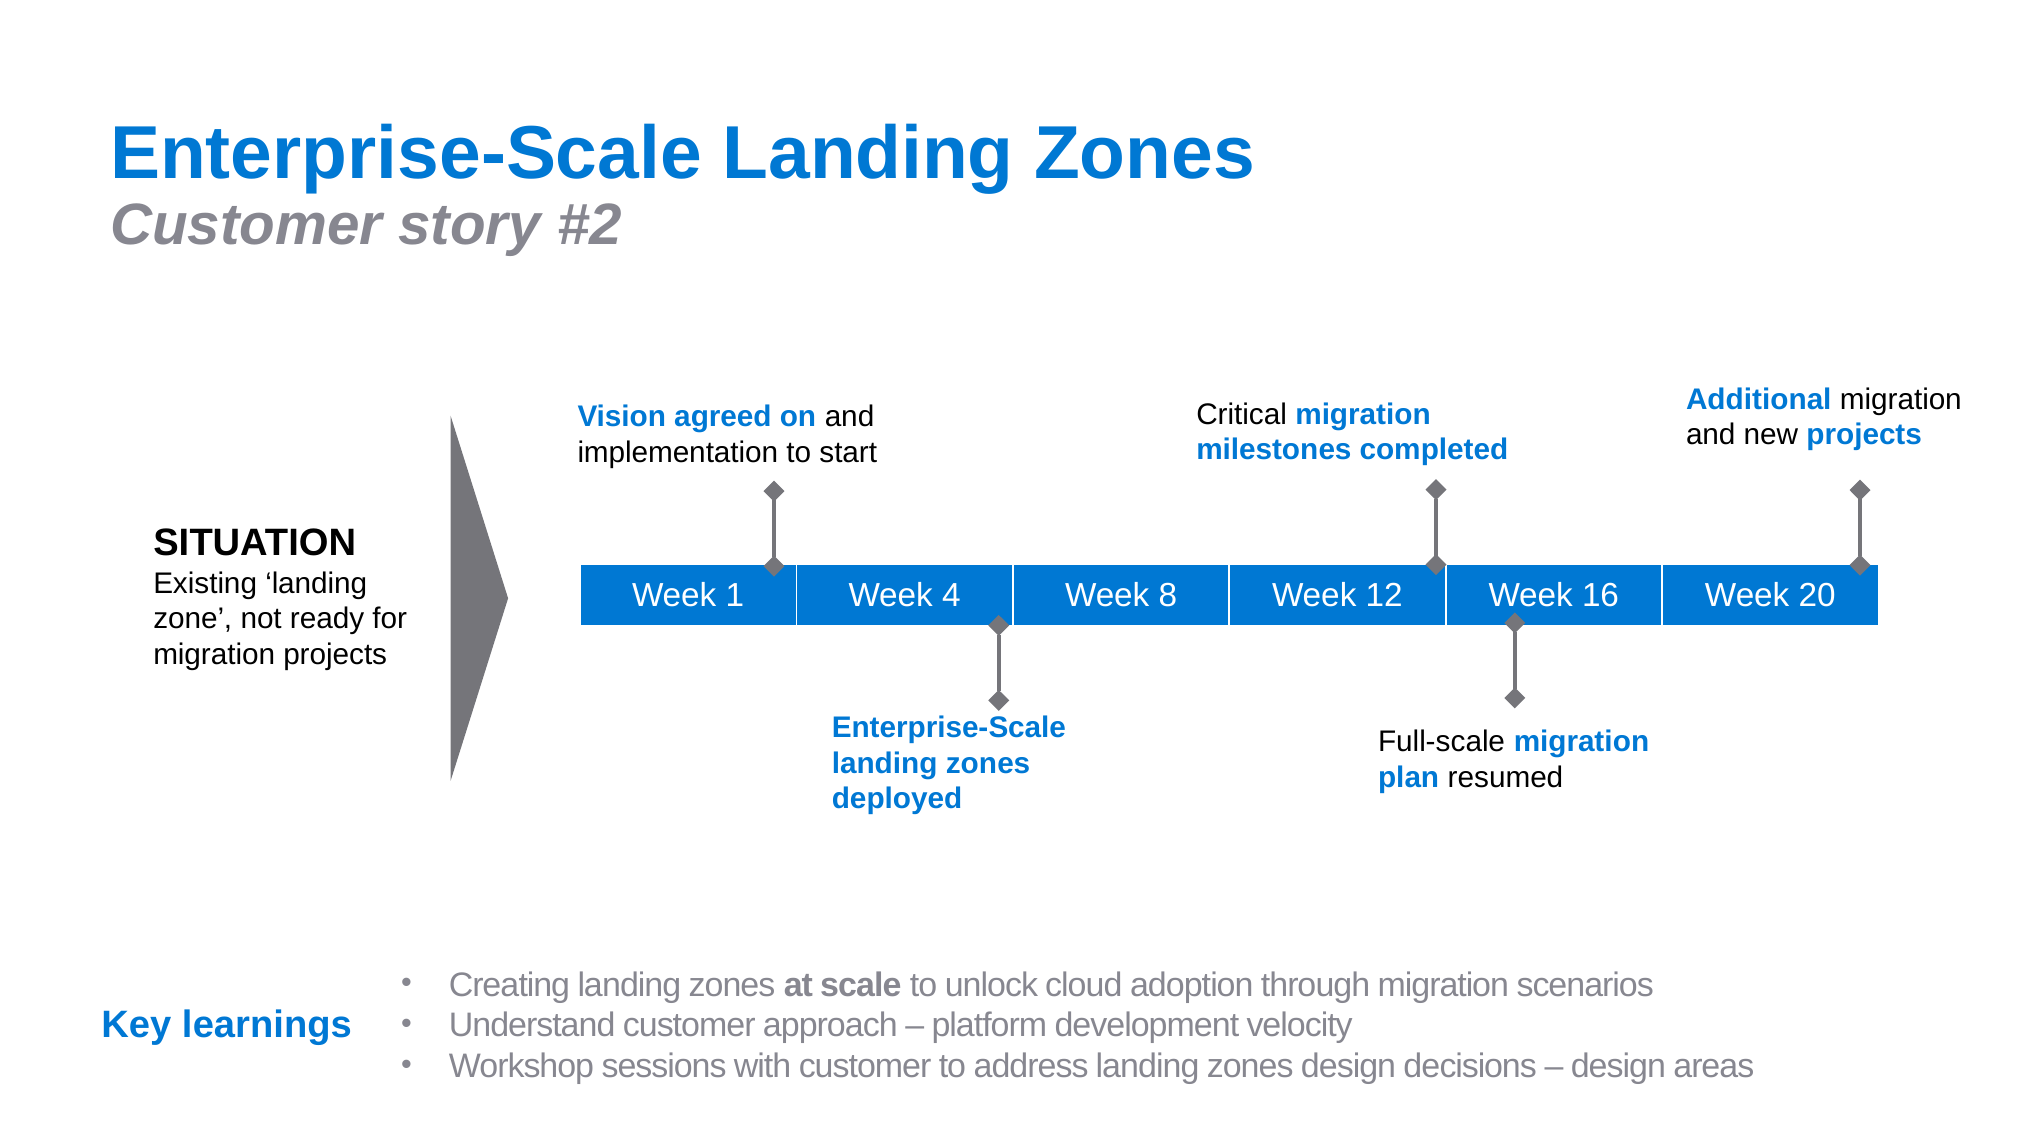

Enterprise-Scale Landing Zones
Customer story #2
Additional migration and new projects
Critical migration milestones completed
Vision agreed on and implementation to start
Enterprise-Scale landing zones deployed
Full-scale migration plan resumed
Situation
Existing ‘landing zone’, not ready for migration projects
| Week 1 | Week 4 | Week 8 | Week 12 | Week 16 | Week 20 |
| --- | --- | --- | --- | --- | --- |

Creating landing zones at scale to unlock cloud adoption through migration scenarios
Understand customer approach – platform development velocity
Workshop sessions with customer to address landing zones design decisions – design areas
Key learnings